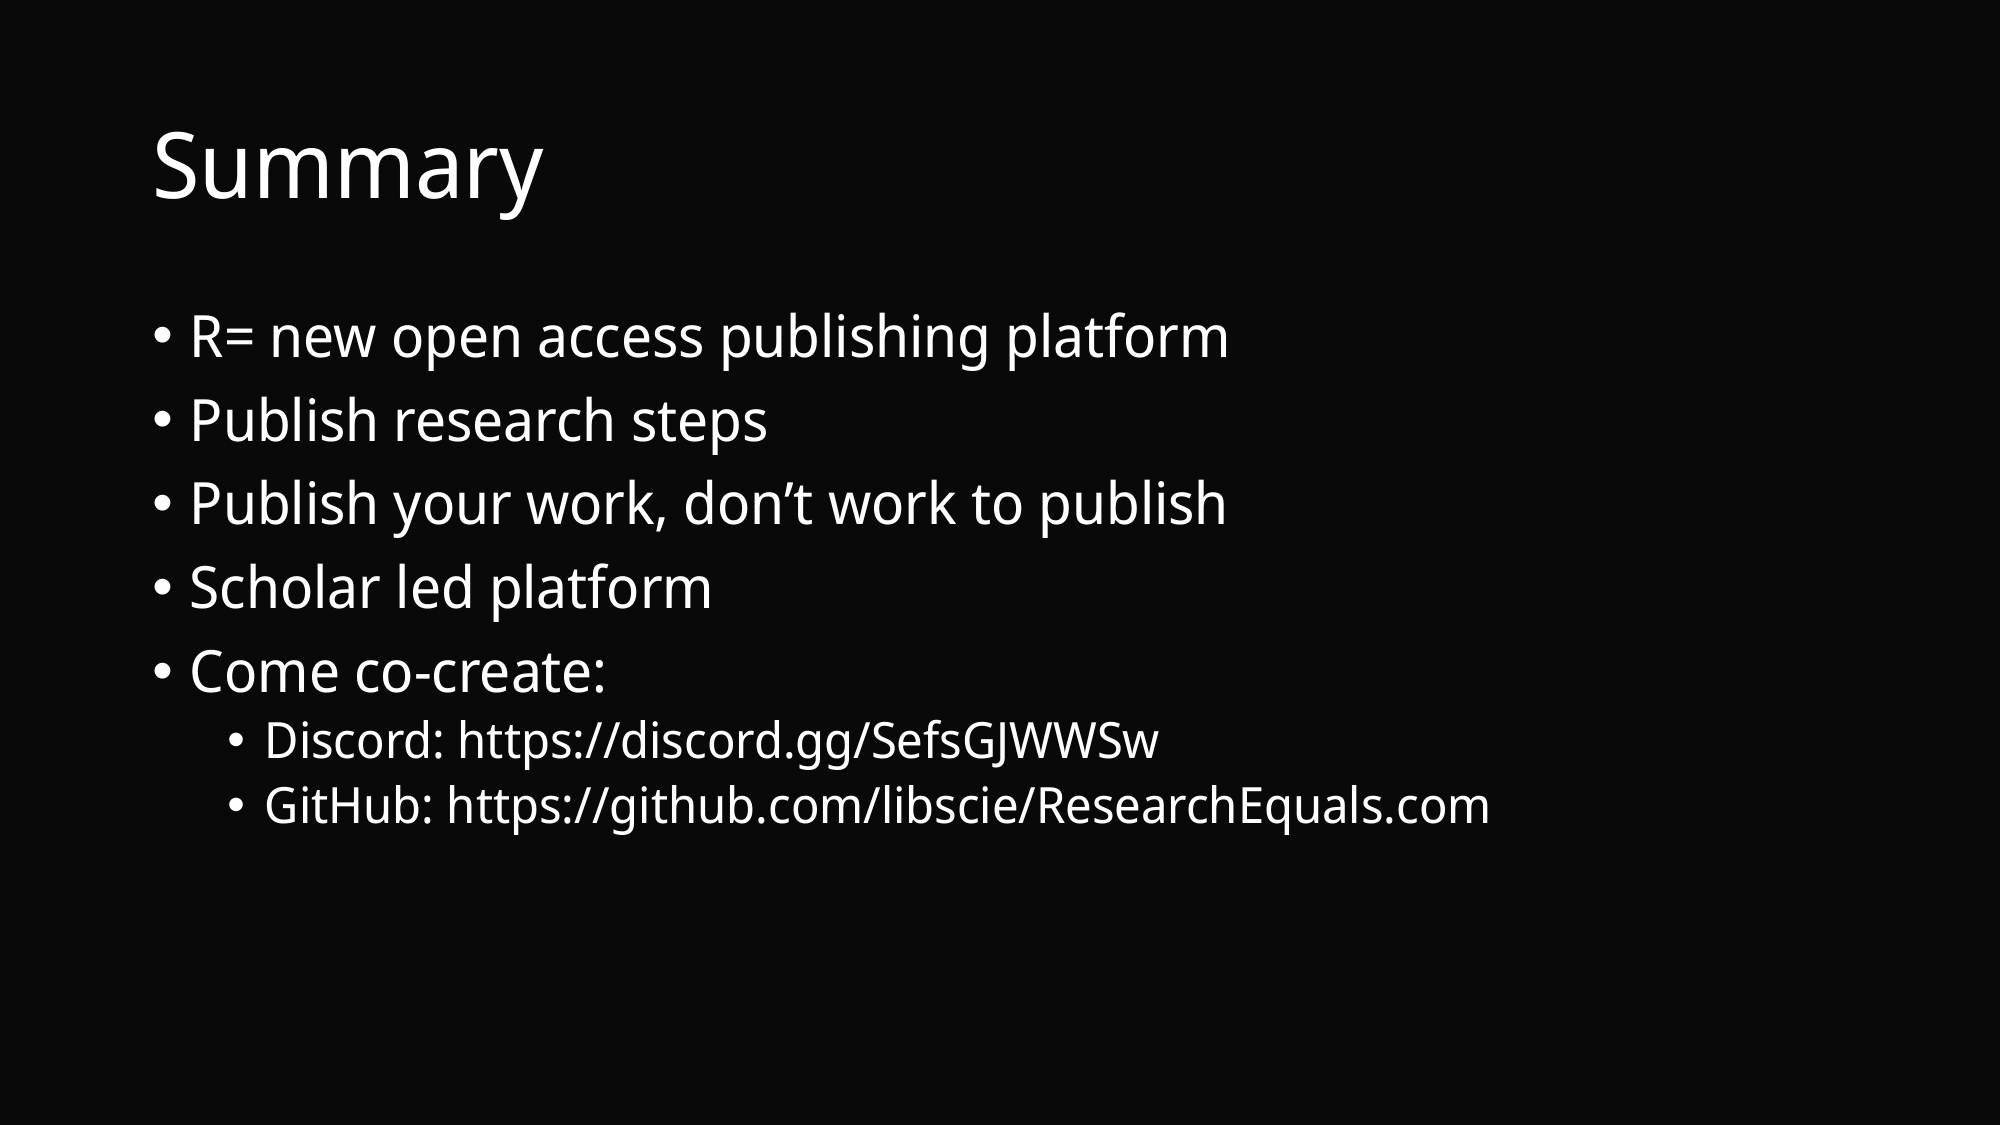

# Summary
R= new open access publishing platform
Publish research steps
Publish your work, don’t work to publish
Scholar led platform
Come co-create:
Discord: https://discord.gg/SefsGJWWSw
GitHub: https://github.com/libscie/ResearchEquals.com